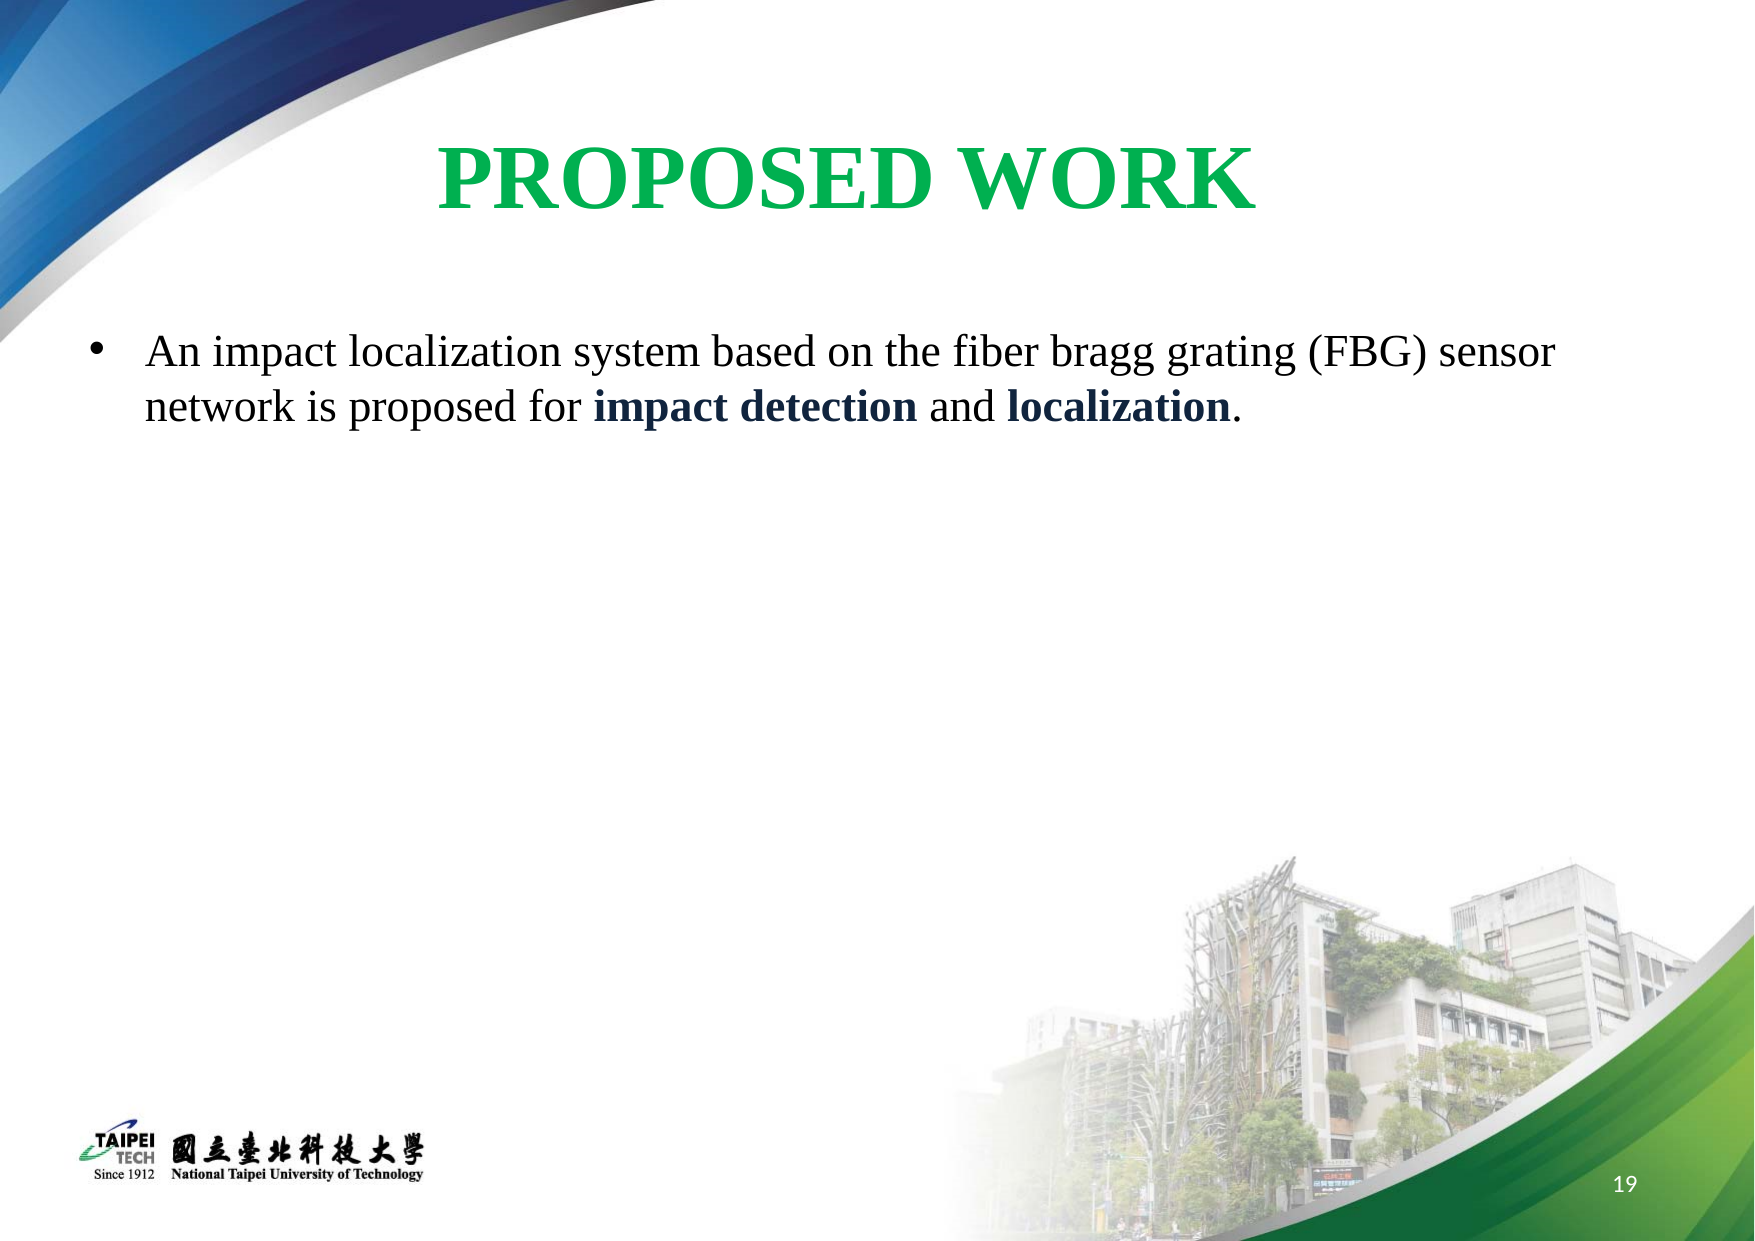

PROPOSED WORK
An impact localization system based on the fiber bragg grating (FBG) sensor network is proposed for impact detection and localization.

19